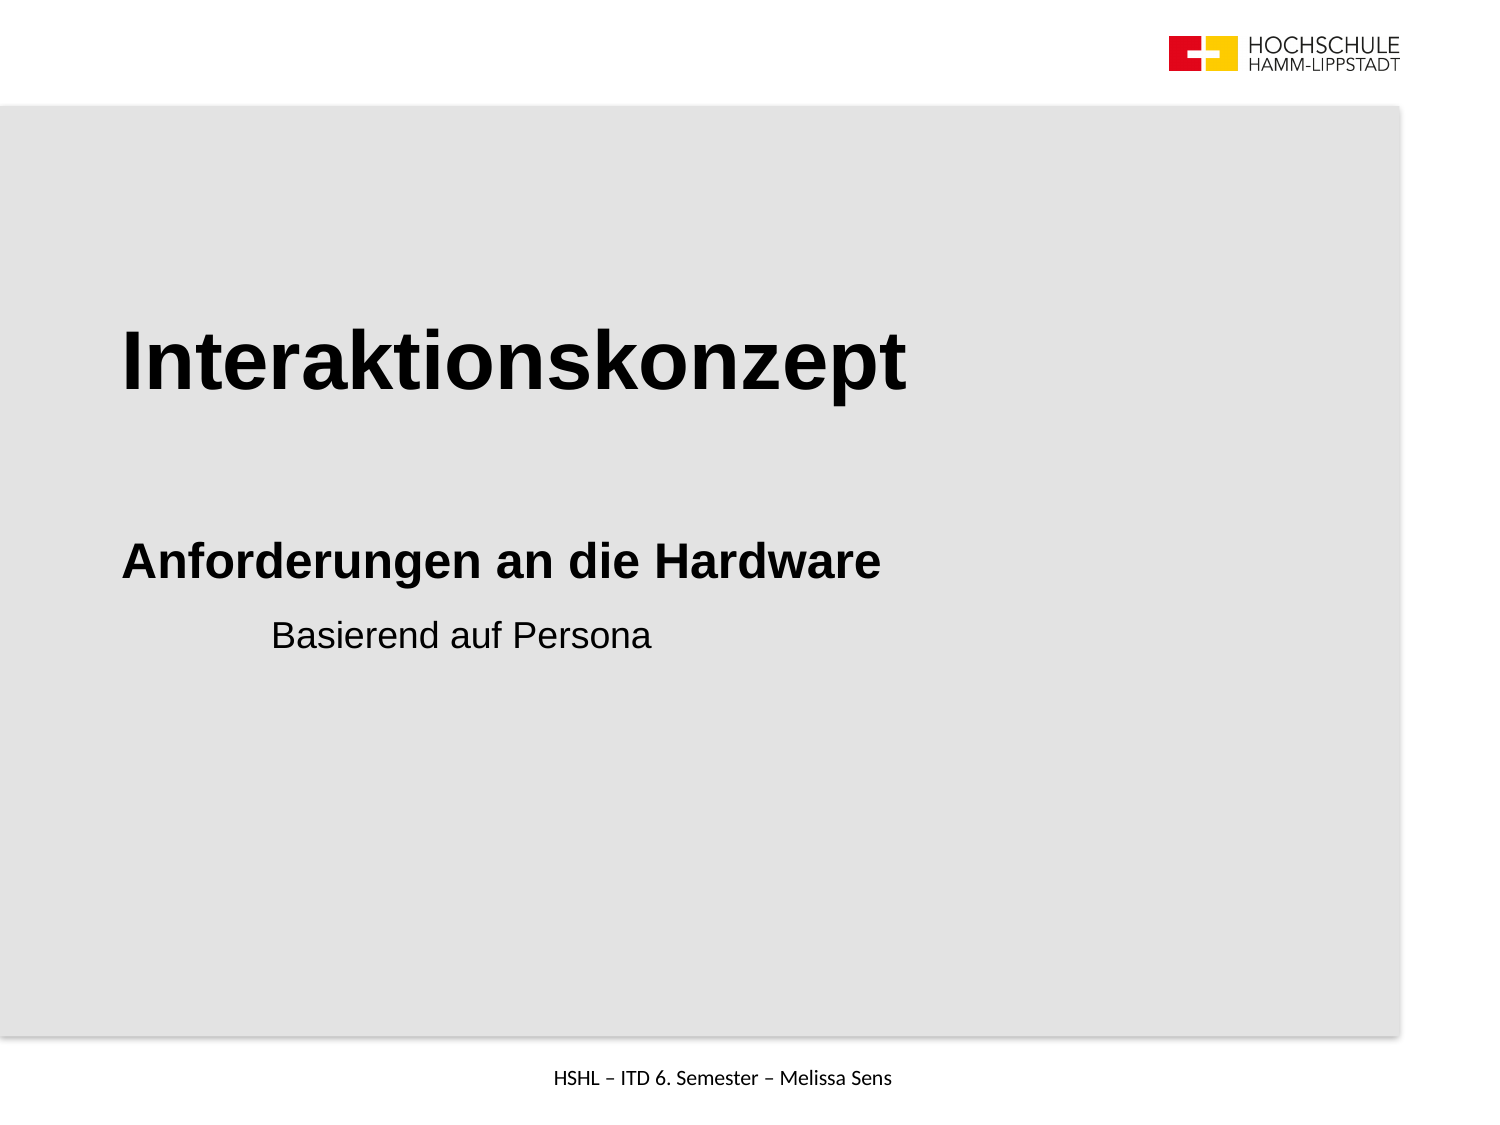

# Interaktionskonzept
Anforderungen an die Hardware
	Basierend auf Persona

HSHL – ITD 6. Semester – Melissa Sens